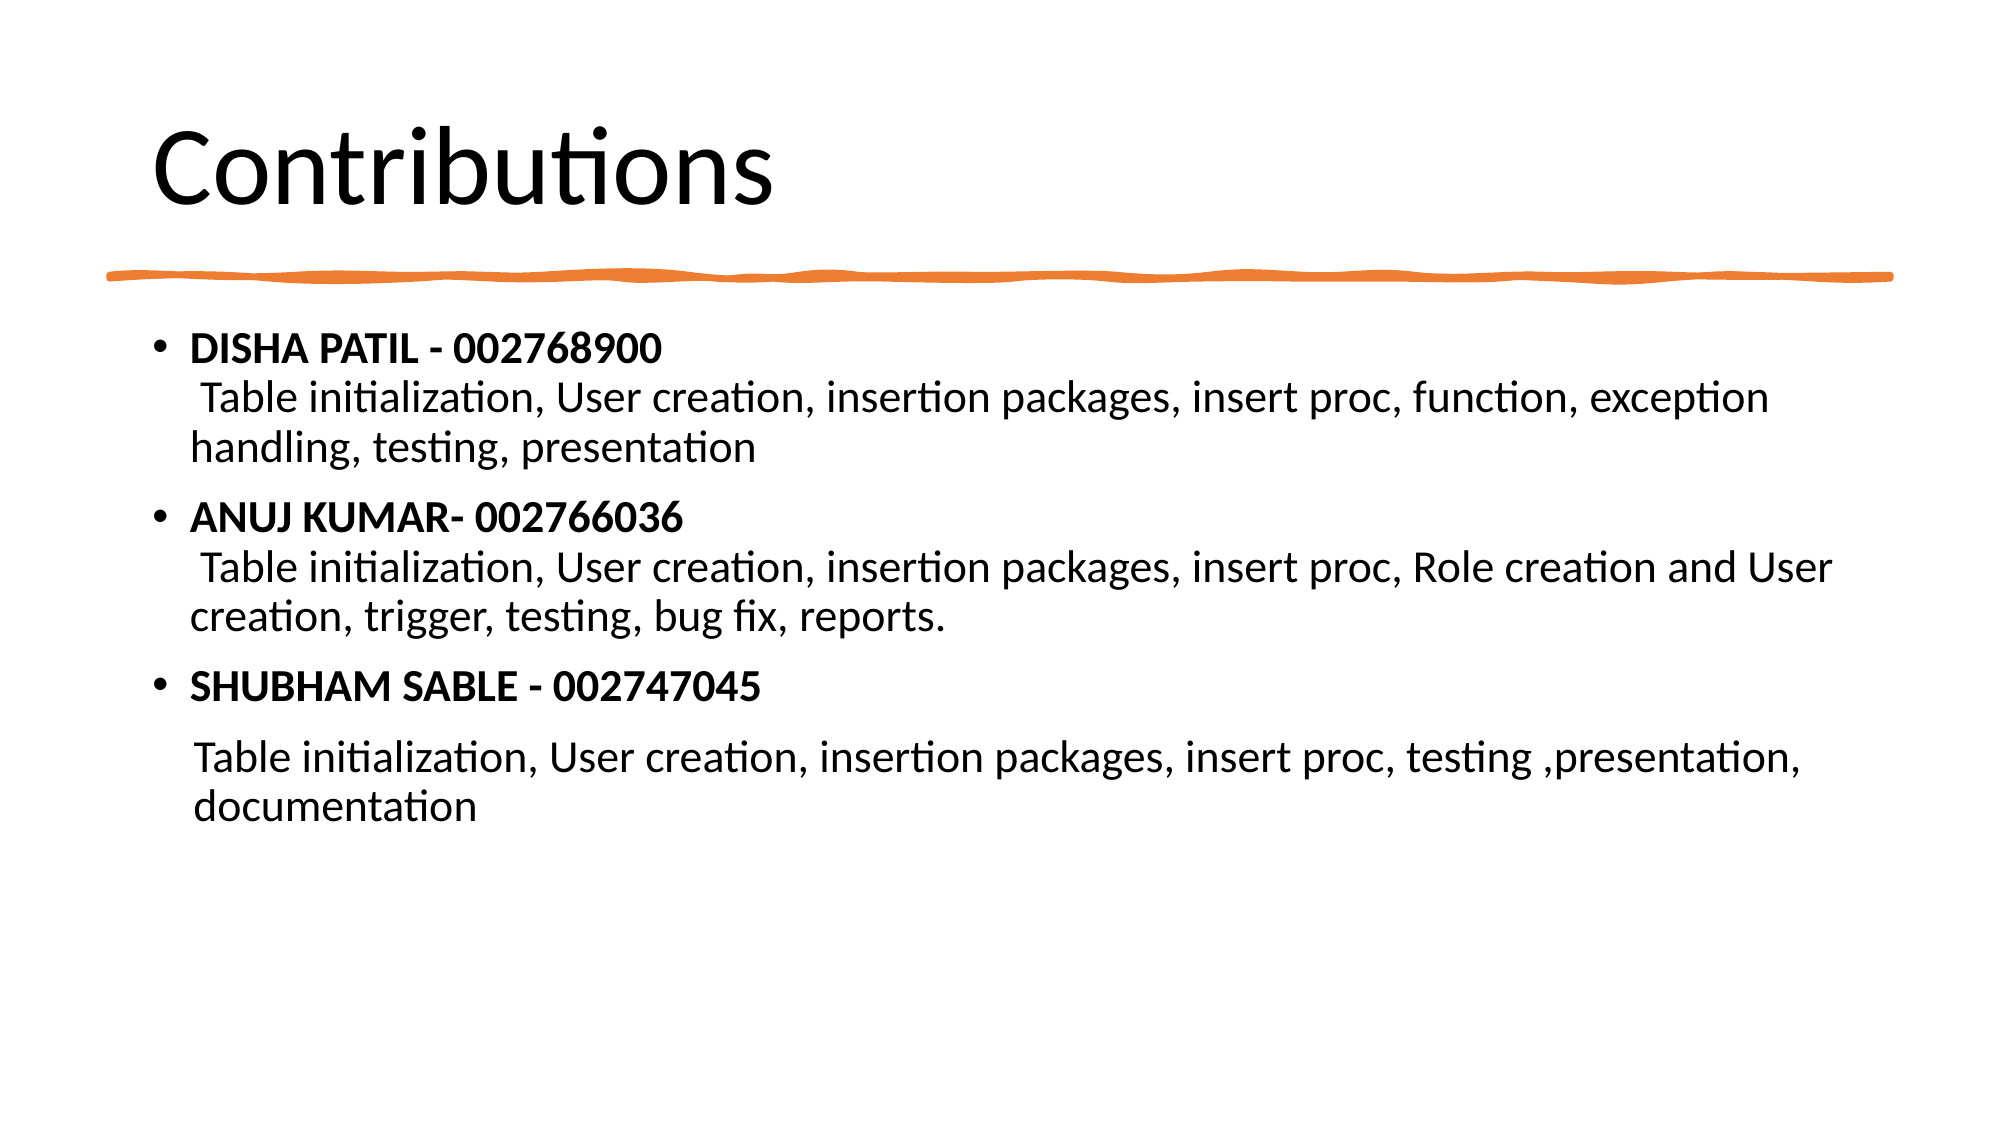

# Contributions

DISHA PATIL - 002768900
 Table initialization, User creation, insertion packages, insert proc, function, exception handling, testing, presentation
ANUJ KUMAR- 002766036
 Table initialization, User creation, insertion packages, insert proc, Role creation and User creation, trigger, testing, bug fix, reports.
SHUBHAM SABLE - 002747045
    Table initialization, User creation, insertion packages, insert proc, testing ,presentation,        documentation